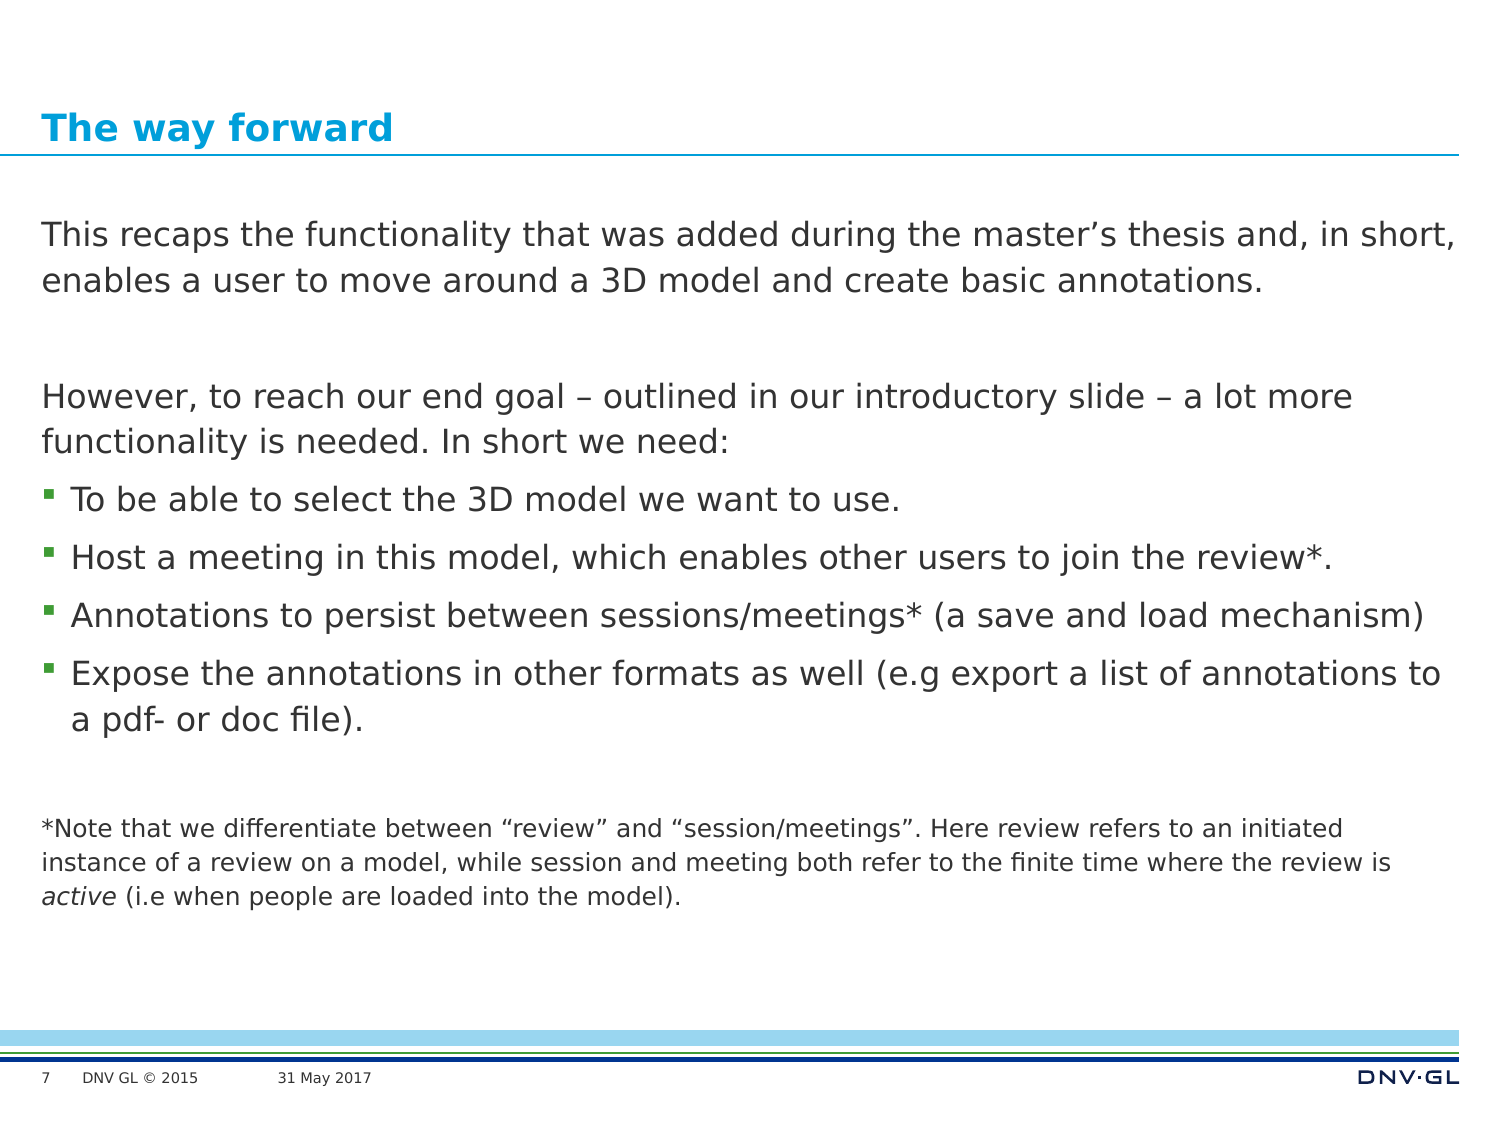

# The way forward
This recaps the functionality that was added during the master’s thesis and, in short, enables a user to move around a 3D model and create basic annotations.

However, to reach our end goal – outlined in our introductory slide – a lot more functionality is needed. In short we need:
To be able to select the 3D model we want to use.
Host a meeting in this model, which enables other users to join the review*.
Annotations to persist between sessions/meetings* (a save and load mechanism)
Expose the annotations in other formats as well (e.g export a list of annotations to a pdf- or doc file).

*Note that we differentiate between “review” and “session/meetings”. Here review refers to an initiated instance of a review on a model, while session and meeting both refer to the finite time where the review is active (i.e when people are loaded into the model).
7